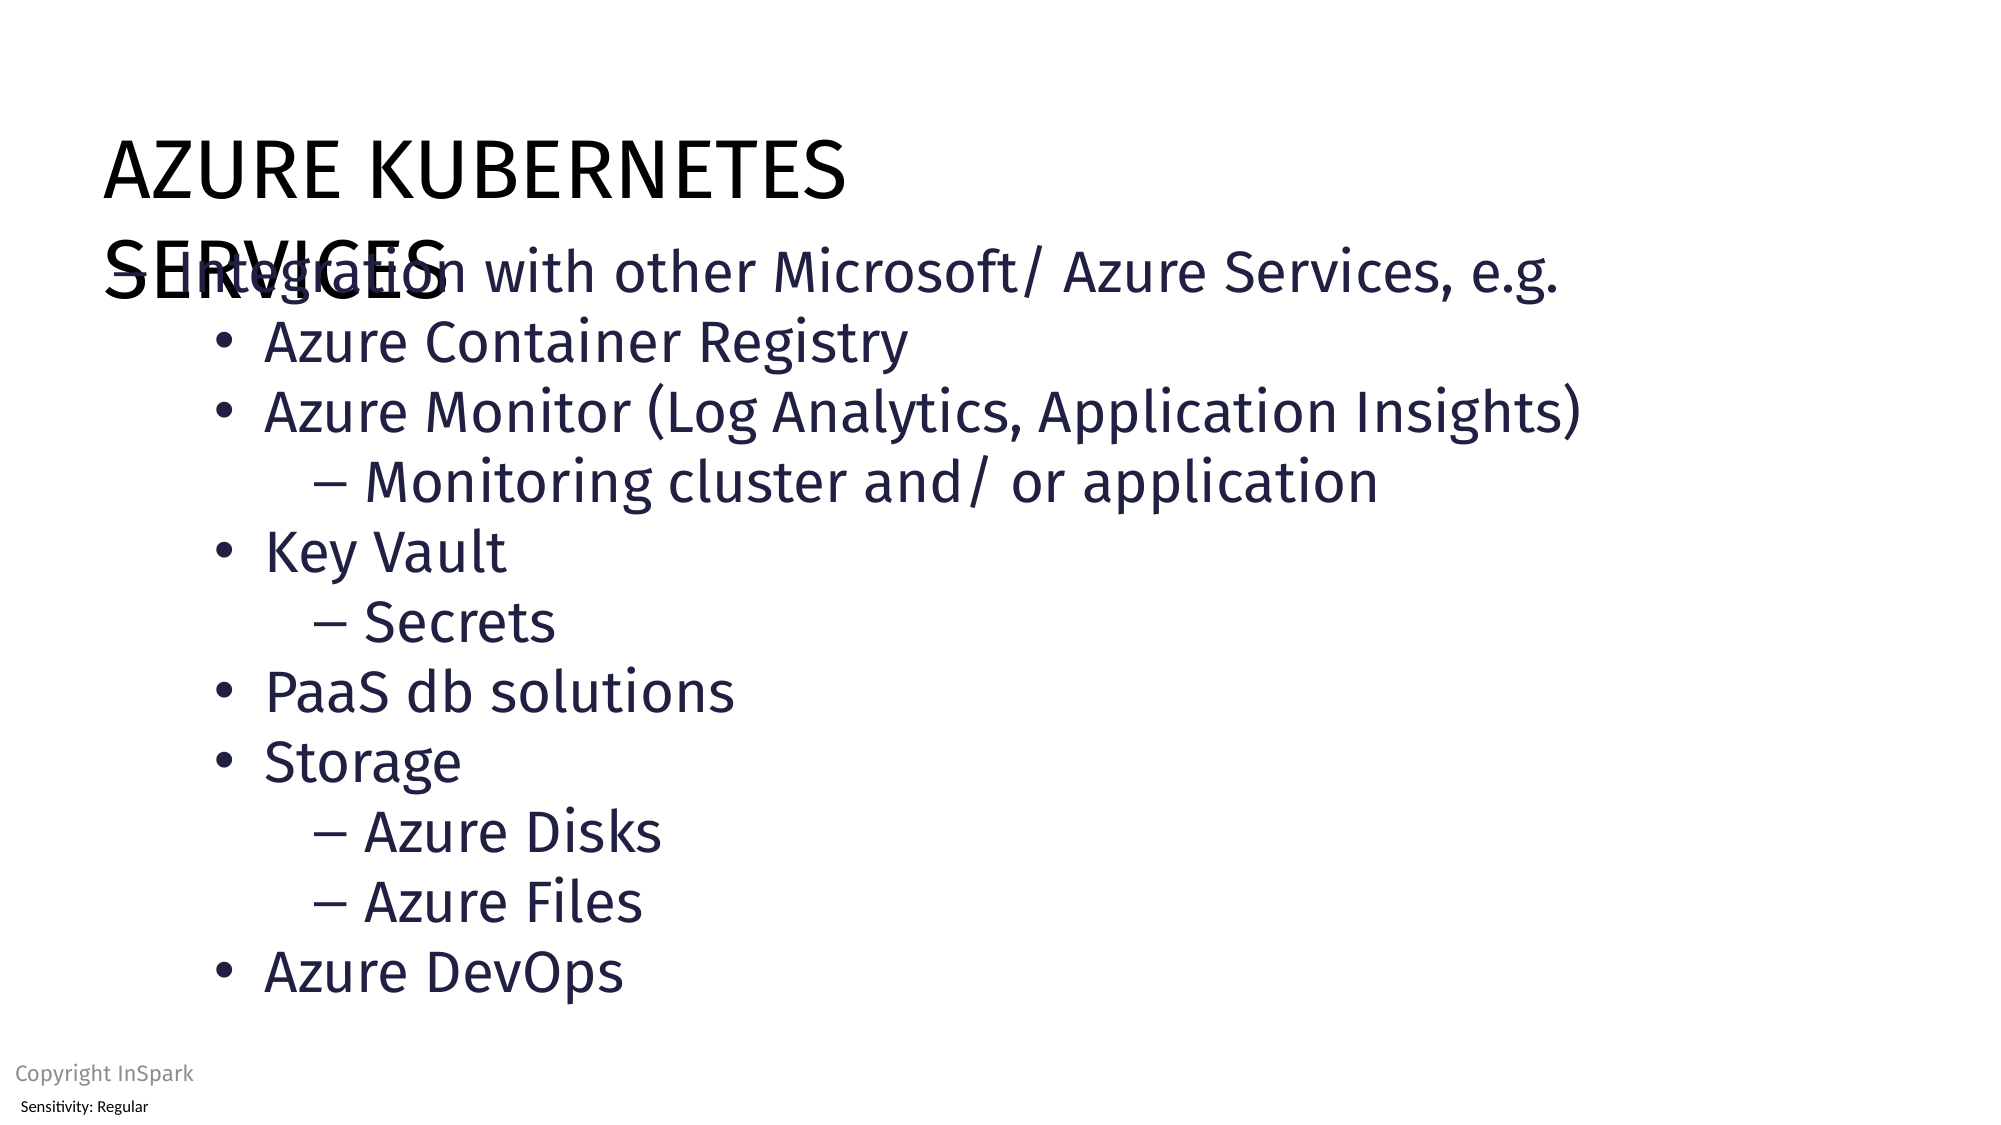

# Azure Kubernetes Services
Integration with other Microsoft/ Azure Services, e.g.
Azure Container Registry
Azure Monitor (Log Analytics, Application Insights)
Monitoring cluster and/ or application
Key Vault
Secrets
PaaS db solutions
Storage
Azure Disks
Azure Files
Azure DevOps

Copyright InSpark